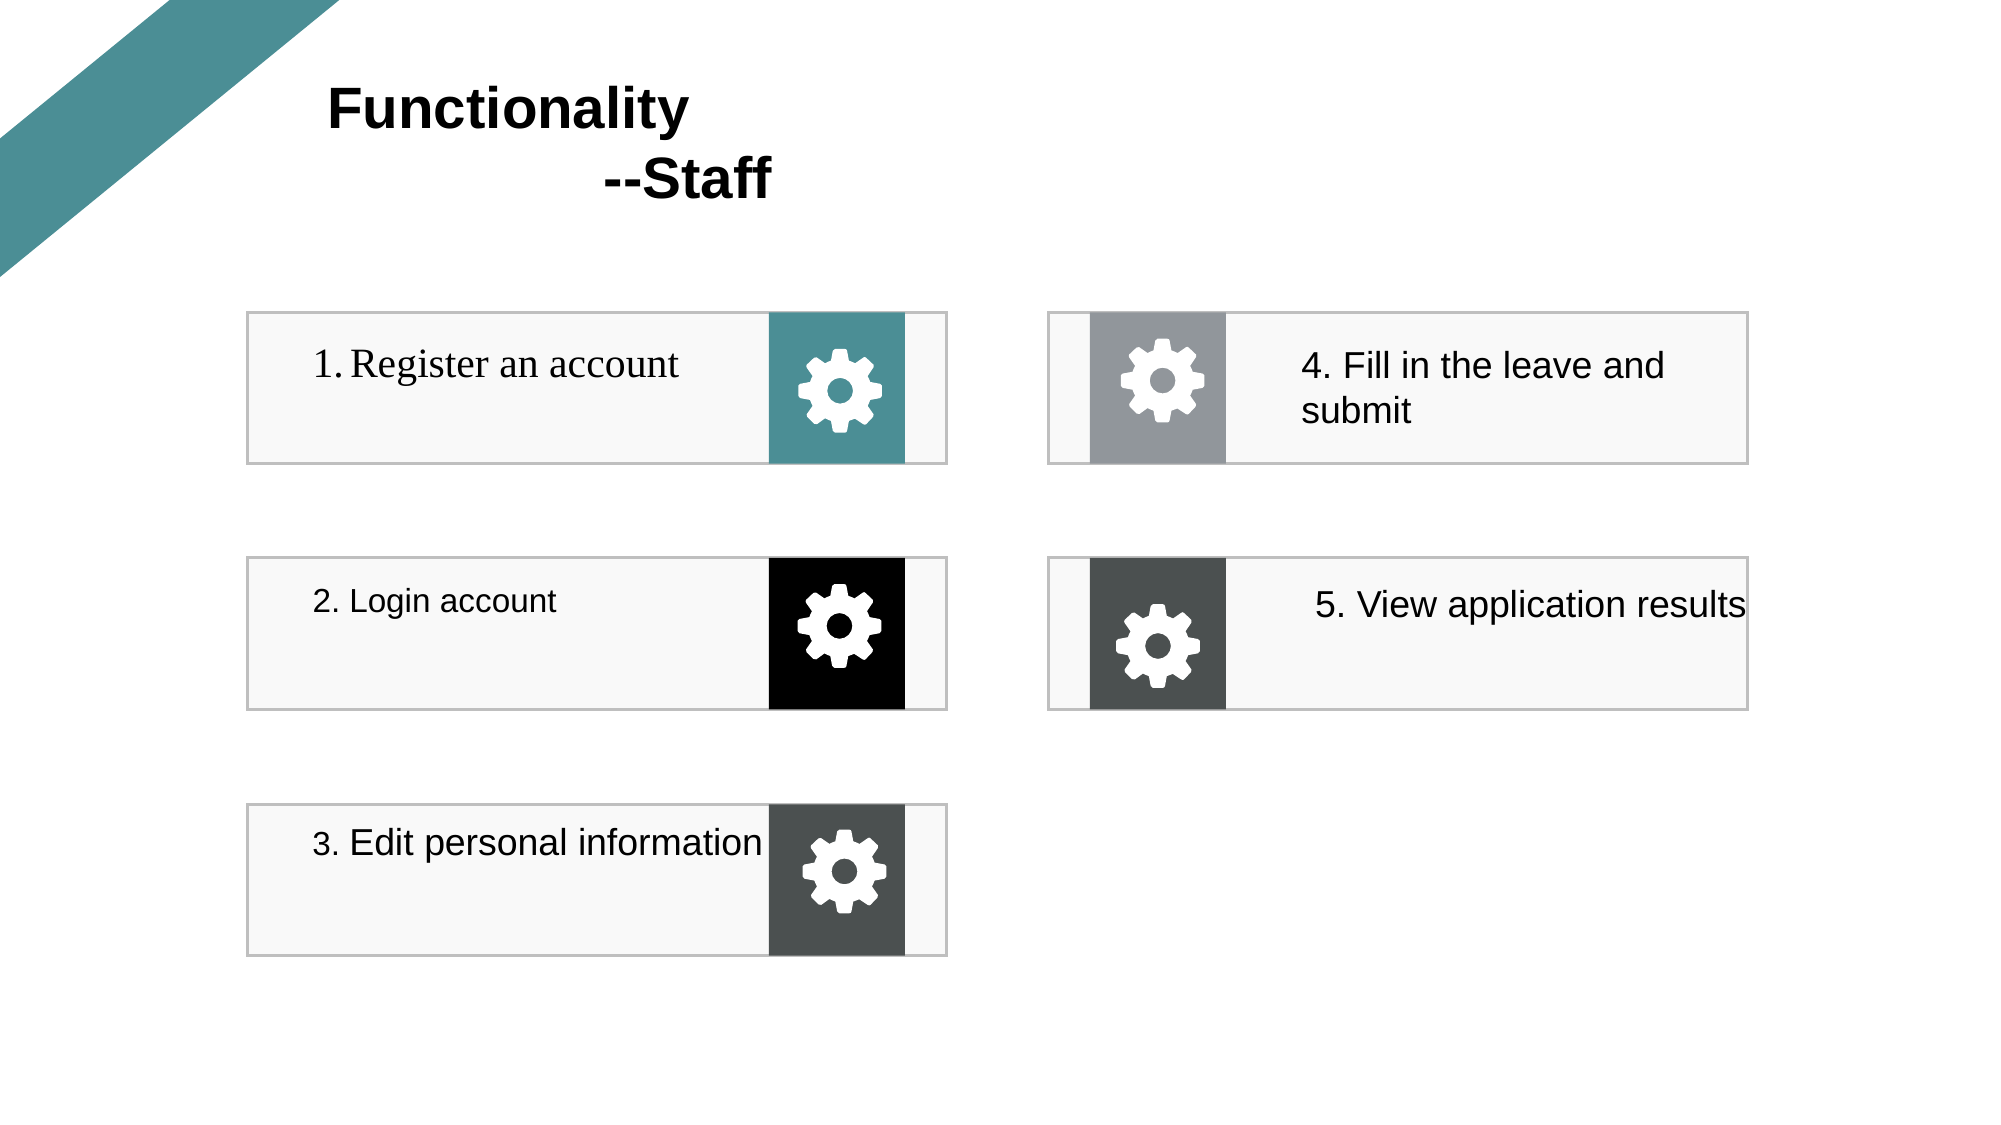

Functionality
                 --Staff

4. Fill in the leave and submit

Register an account

5. View application results
2. Login account

3. Edit personal information